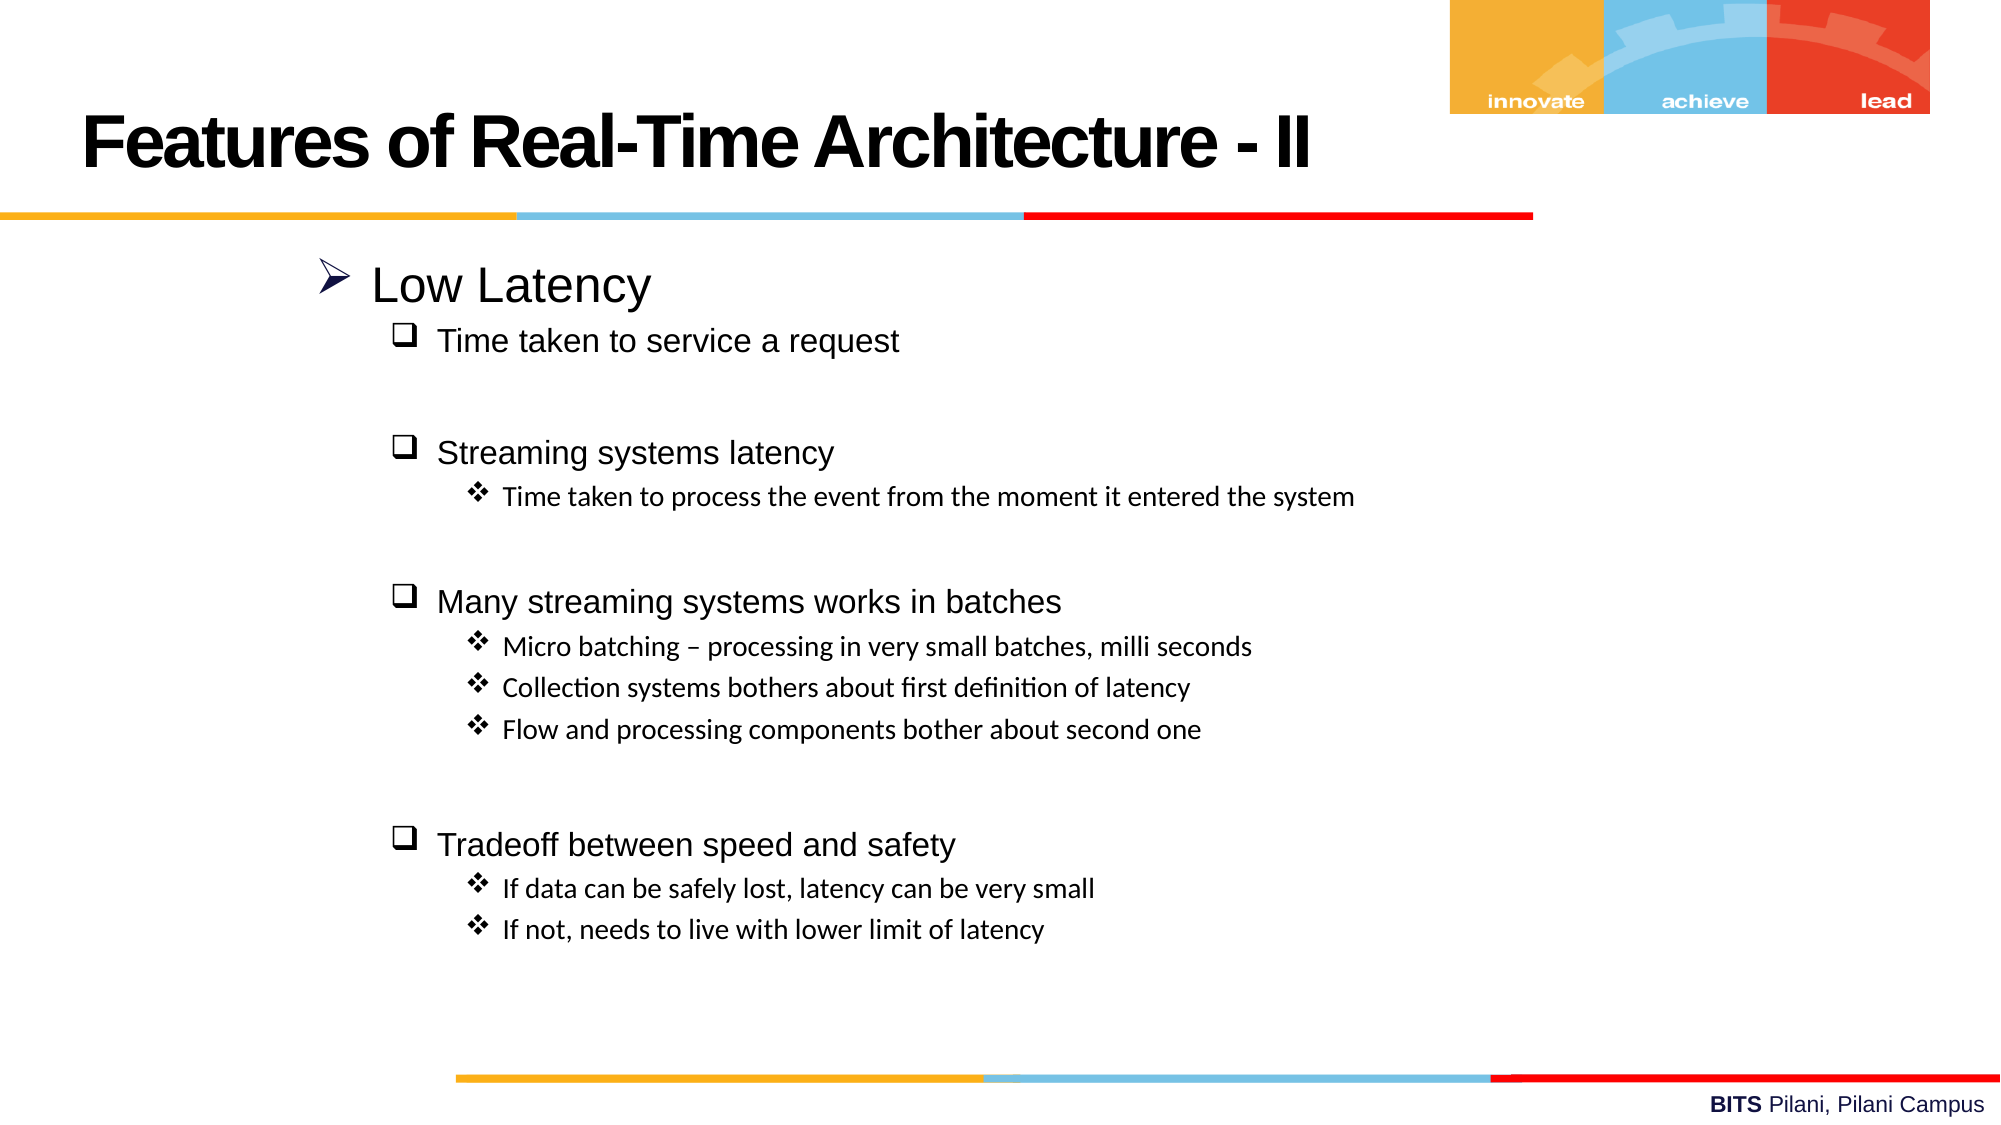

Features of Real-Time Architecture - II

Low Latency
Time taken to service a request

Streaming systems latency
Time taken to process the event from the moment it entered the system

Many streaming systems works in batches
Micro batching – processing in very small batches, milli seconds
Collection systems bothers about first definition of latency
Flow and processing components bother about second one

Tradeoff between speed and safety
If data can be safely lost, latency can be very small
If not, needs to live with lower limit of latency